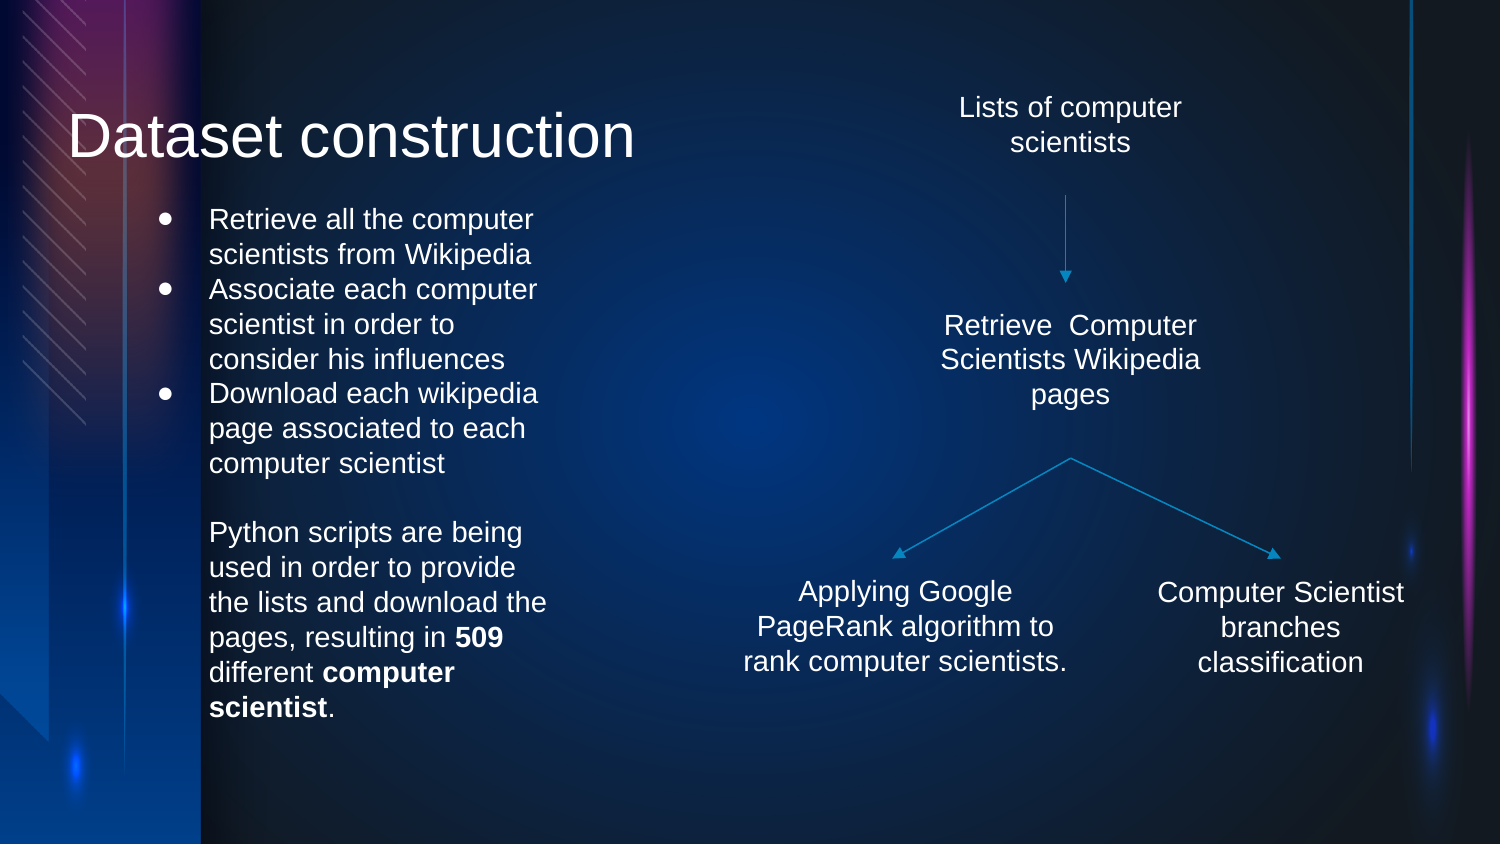

Lists of computer scientists
# Dataset construction
Retrieve all the computer scientists from Wikipedia
Associate each computer scientist in order to consider his influences
Download each wikipedia page associated to each computer scientist
Python scripts are being used in order to provide the lists and download the pages, resulting in 509 different computer scientist.
Retrieve  Computer Scientists Wikipedia pages
Applying Google PageRank algorithm to rank computer scientists.
Computer Scientist branches classification